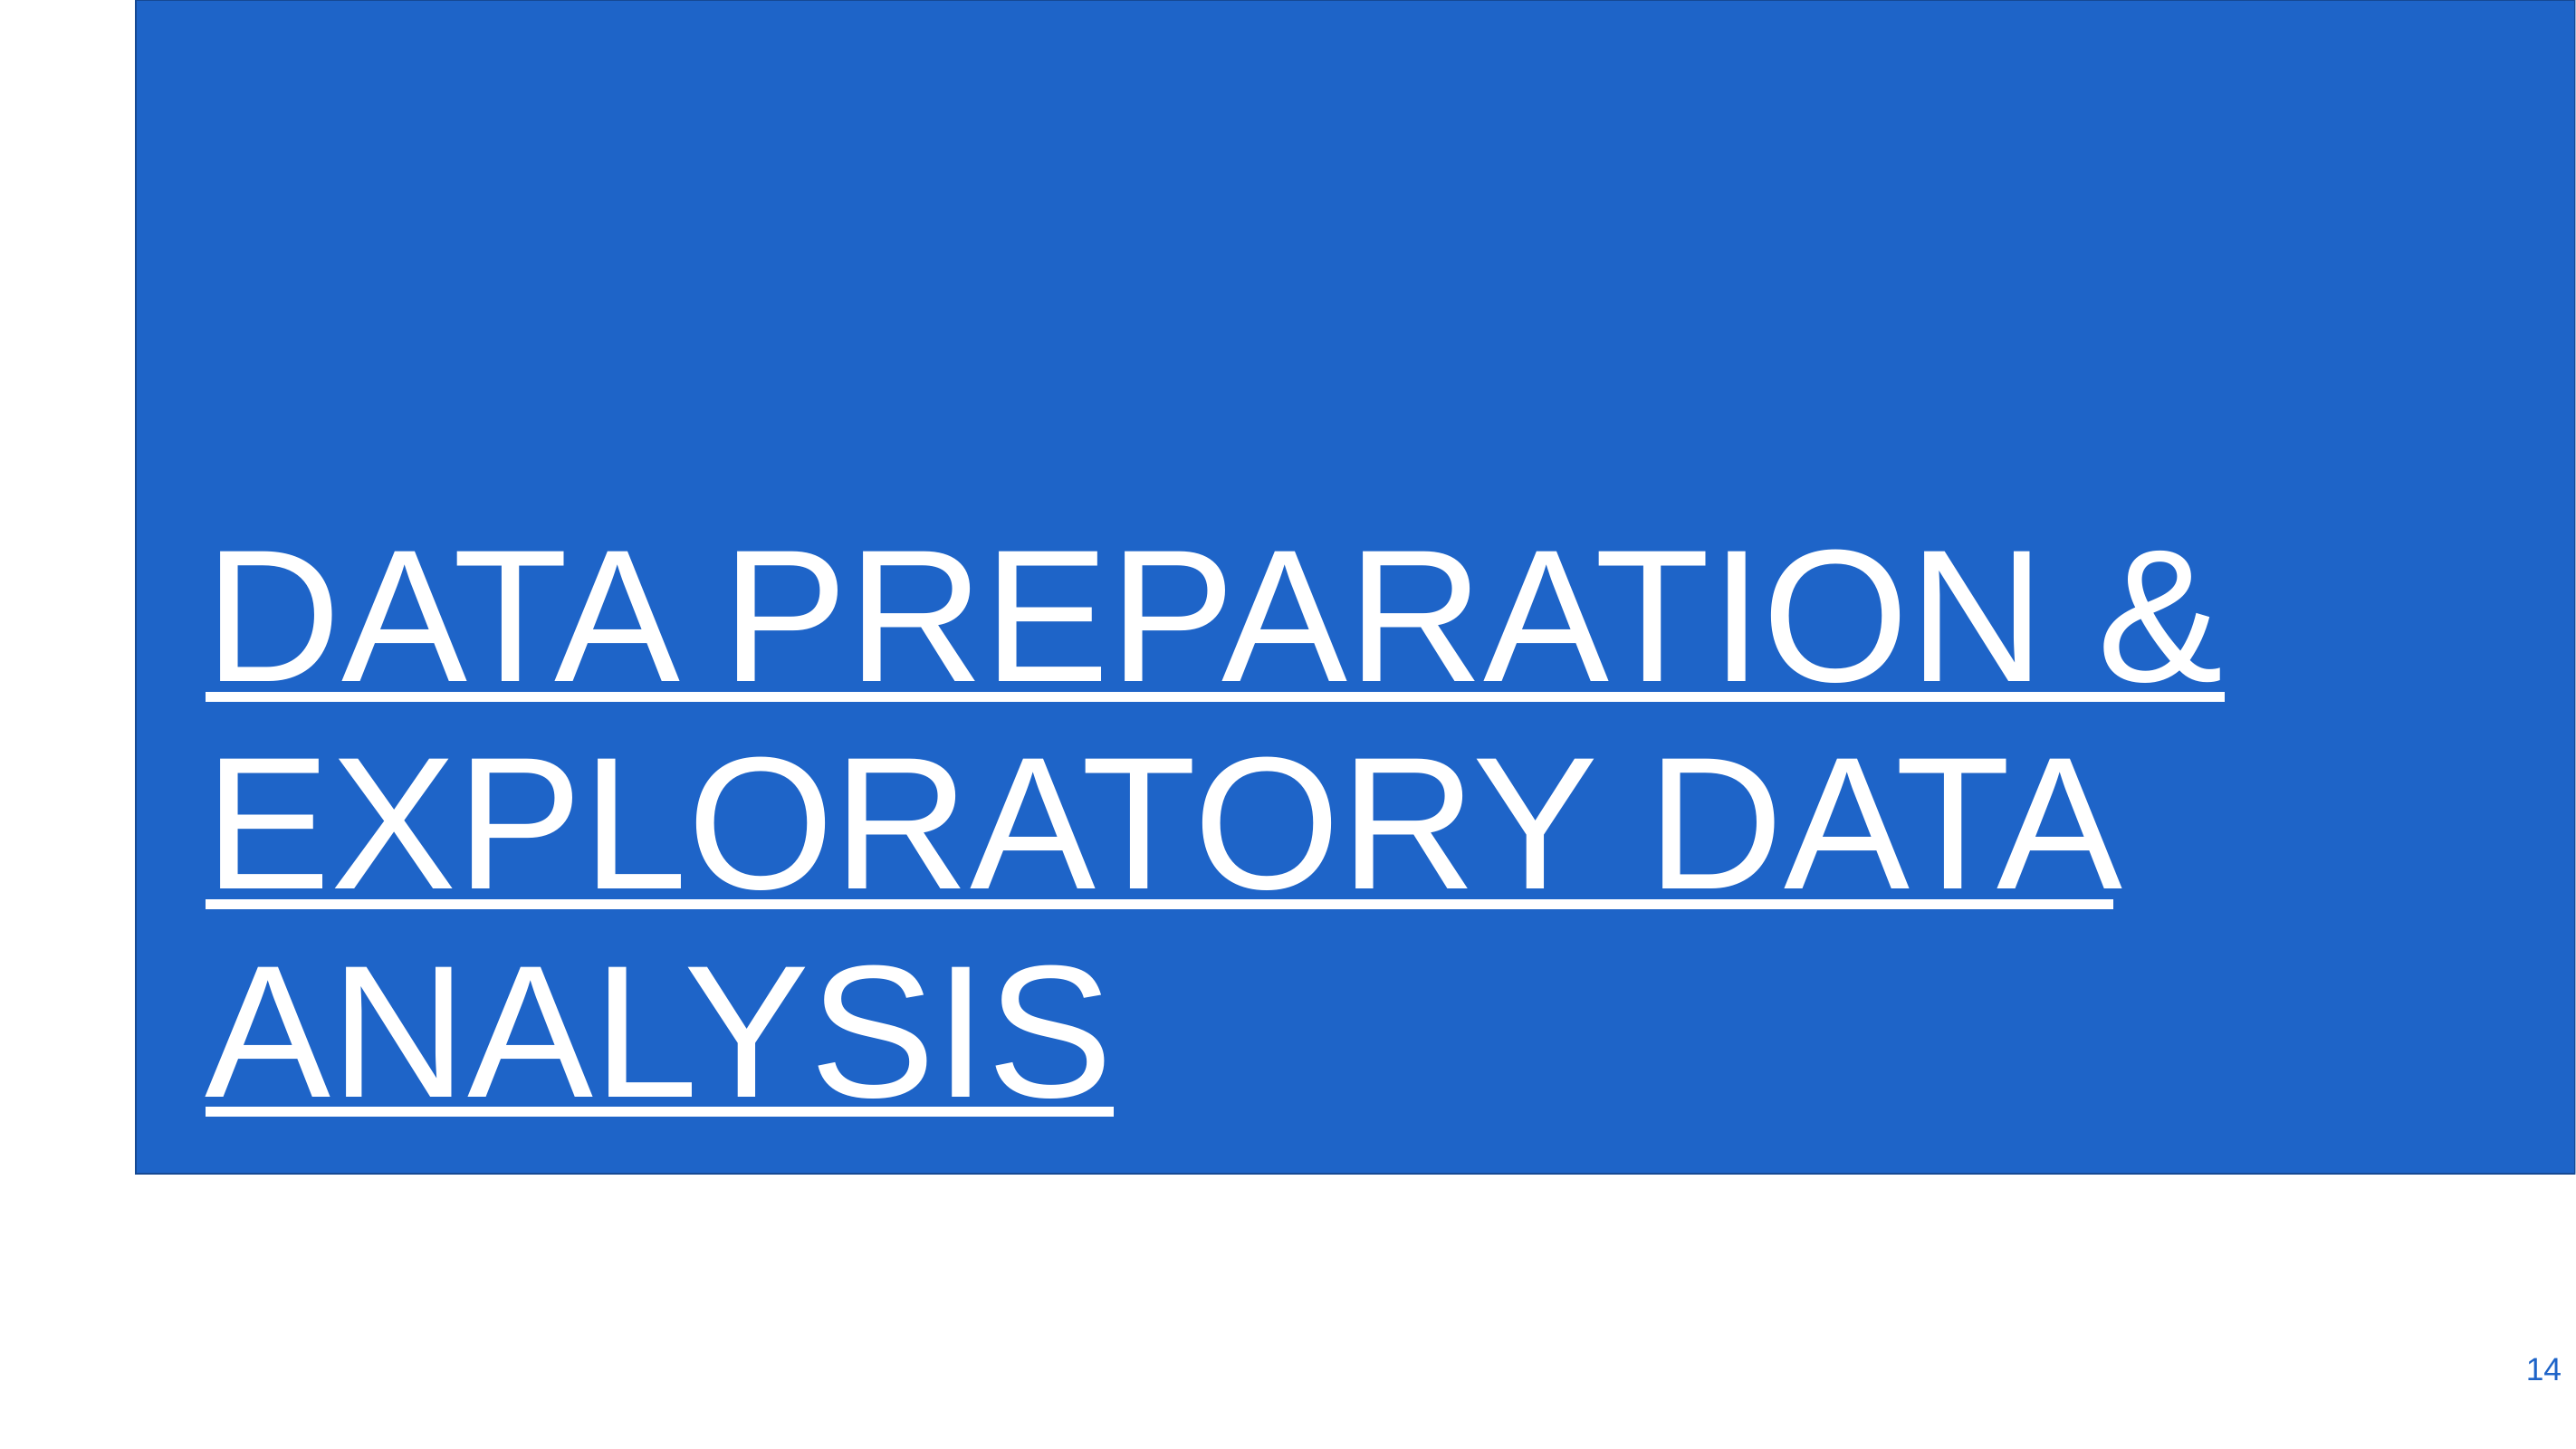

# Data Preparation & Exploratory Data Analysis
14